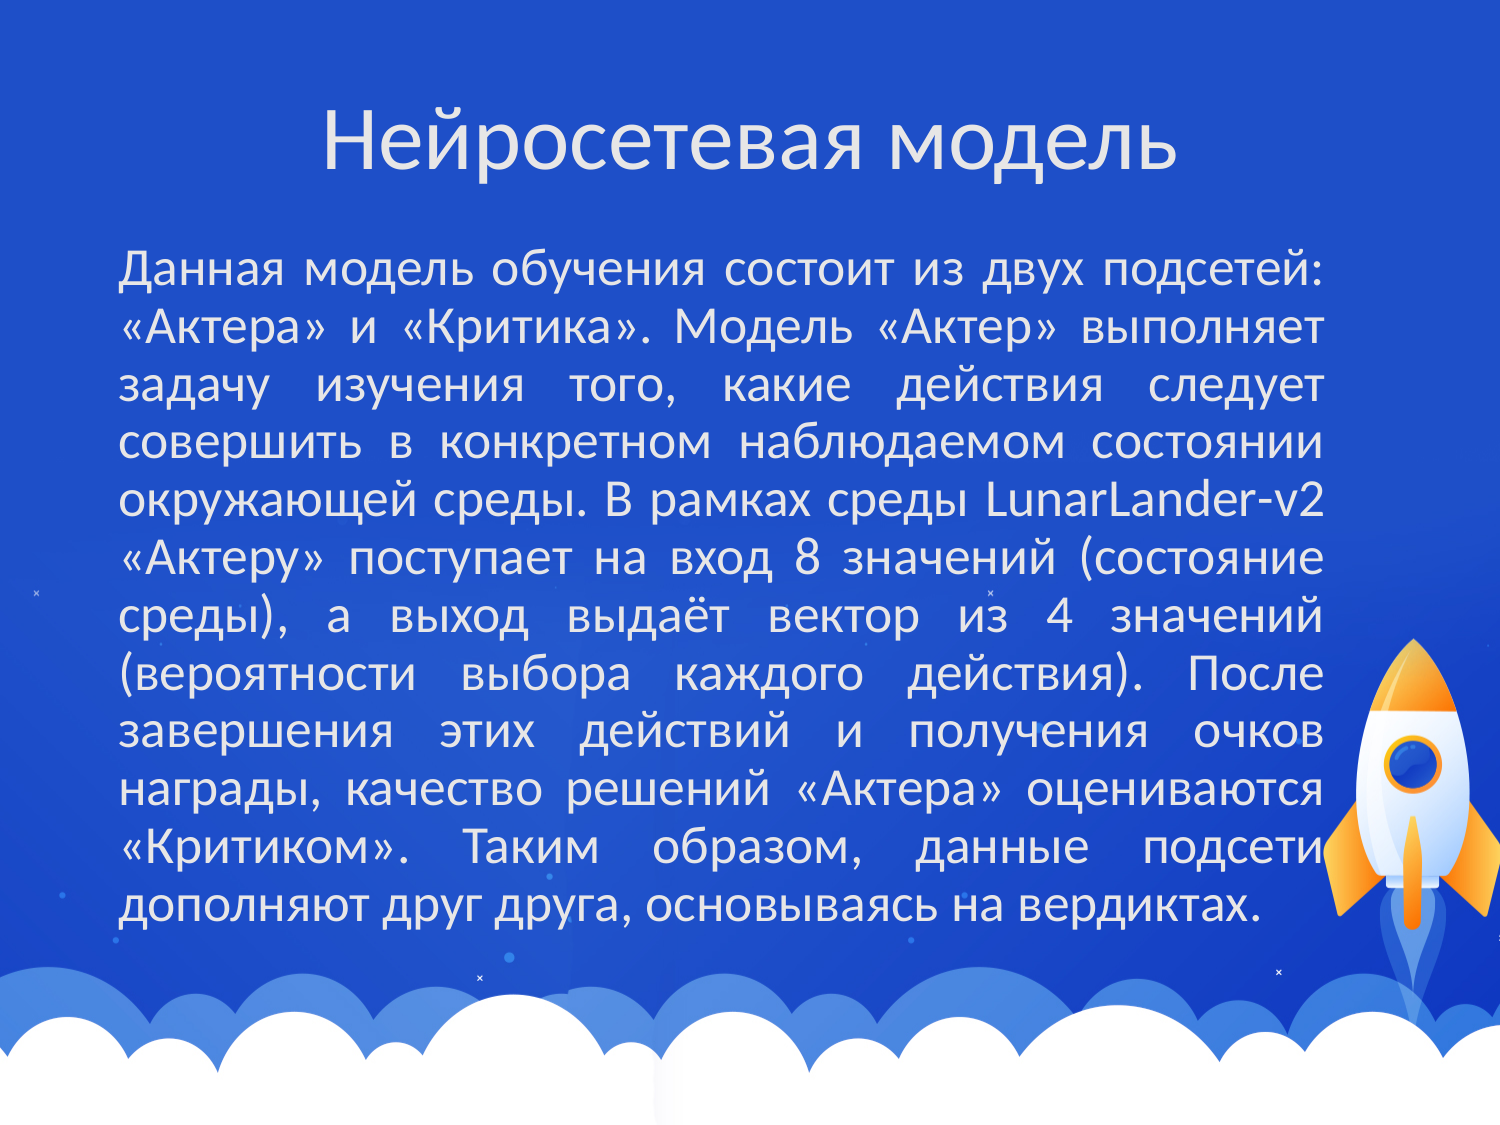

# Нейросетевая модель
Данная модель обучения состоит из двух подсетей: «Актера» и «Критика». Модель «Актер» выполняет задачу изучения того, какие действия следует совершить в конкретном наблюдаемом состоянии окружающей среды. В рамках среды LunarLander-v2 «Актеру» поступает на вход 8 значений (состояние среды), а выход выдаёт вектор из 4 значений (вероятности выбора каждого действия). После завершения этих действий и получения очков награды, качество решений «Актера» оцениваются «Критиком». Таким образом, данные подсети дополняют друг друга, основываясь на вердиктах.